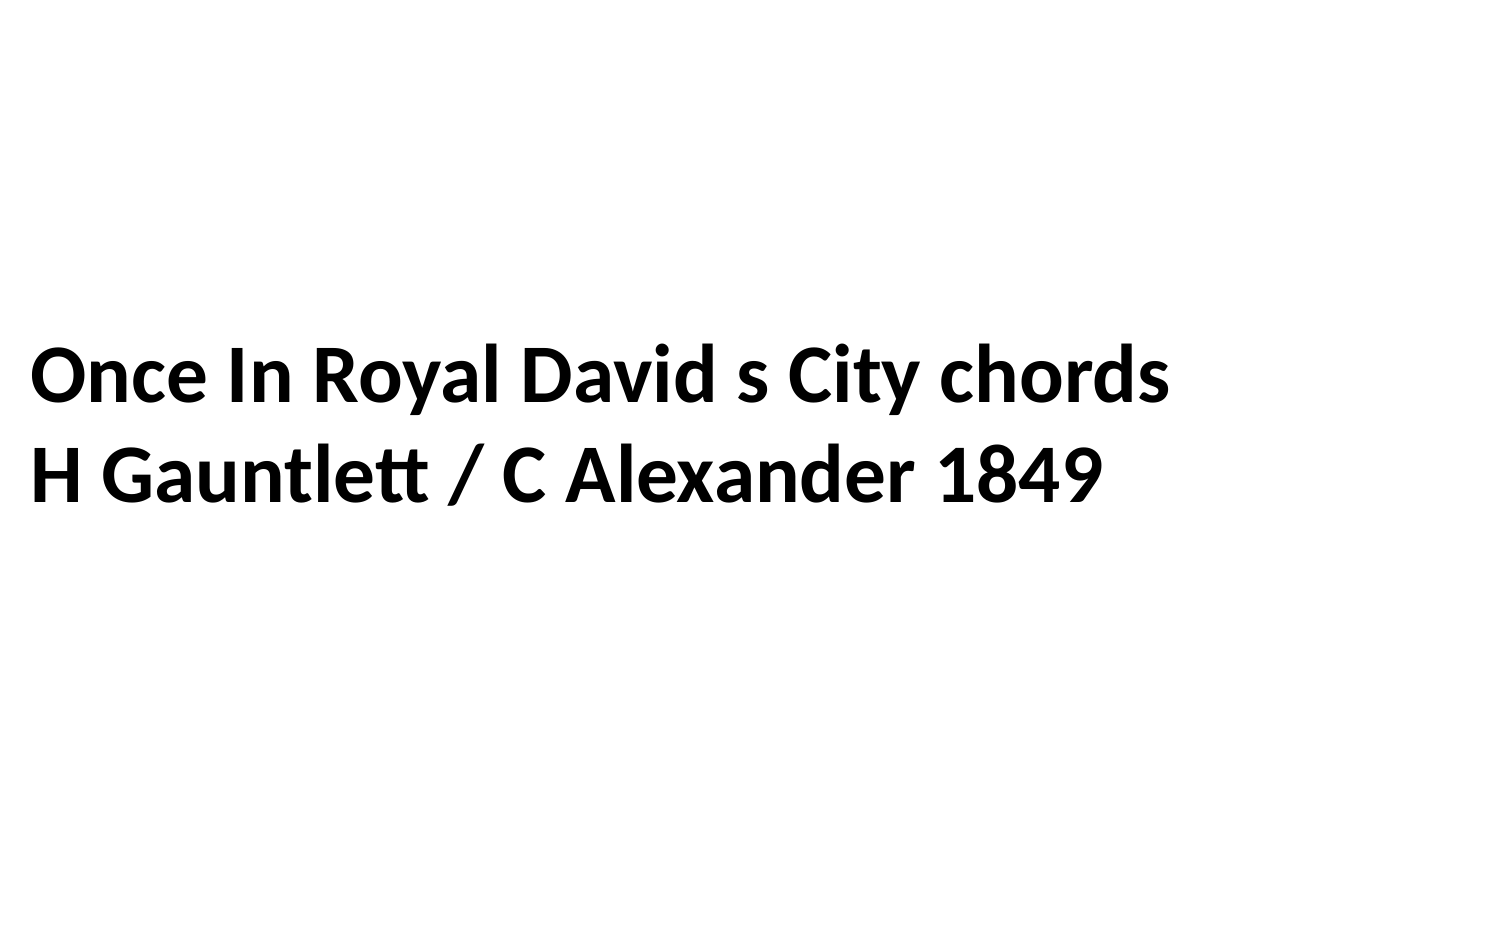

Once In Royal David s City chords
H Gauntlett / C Alexander 1849